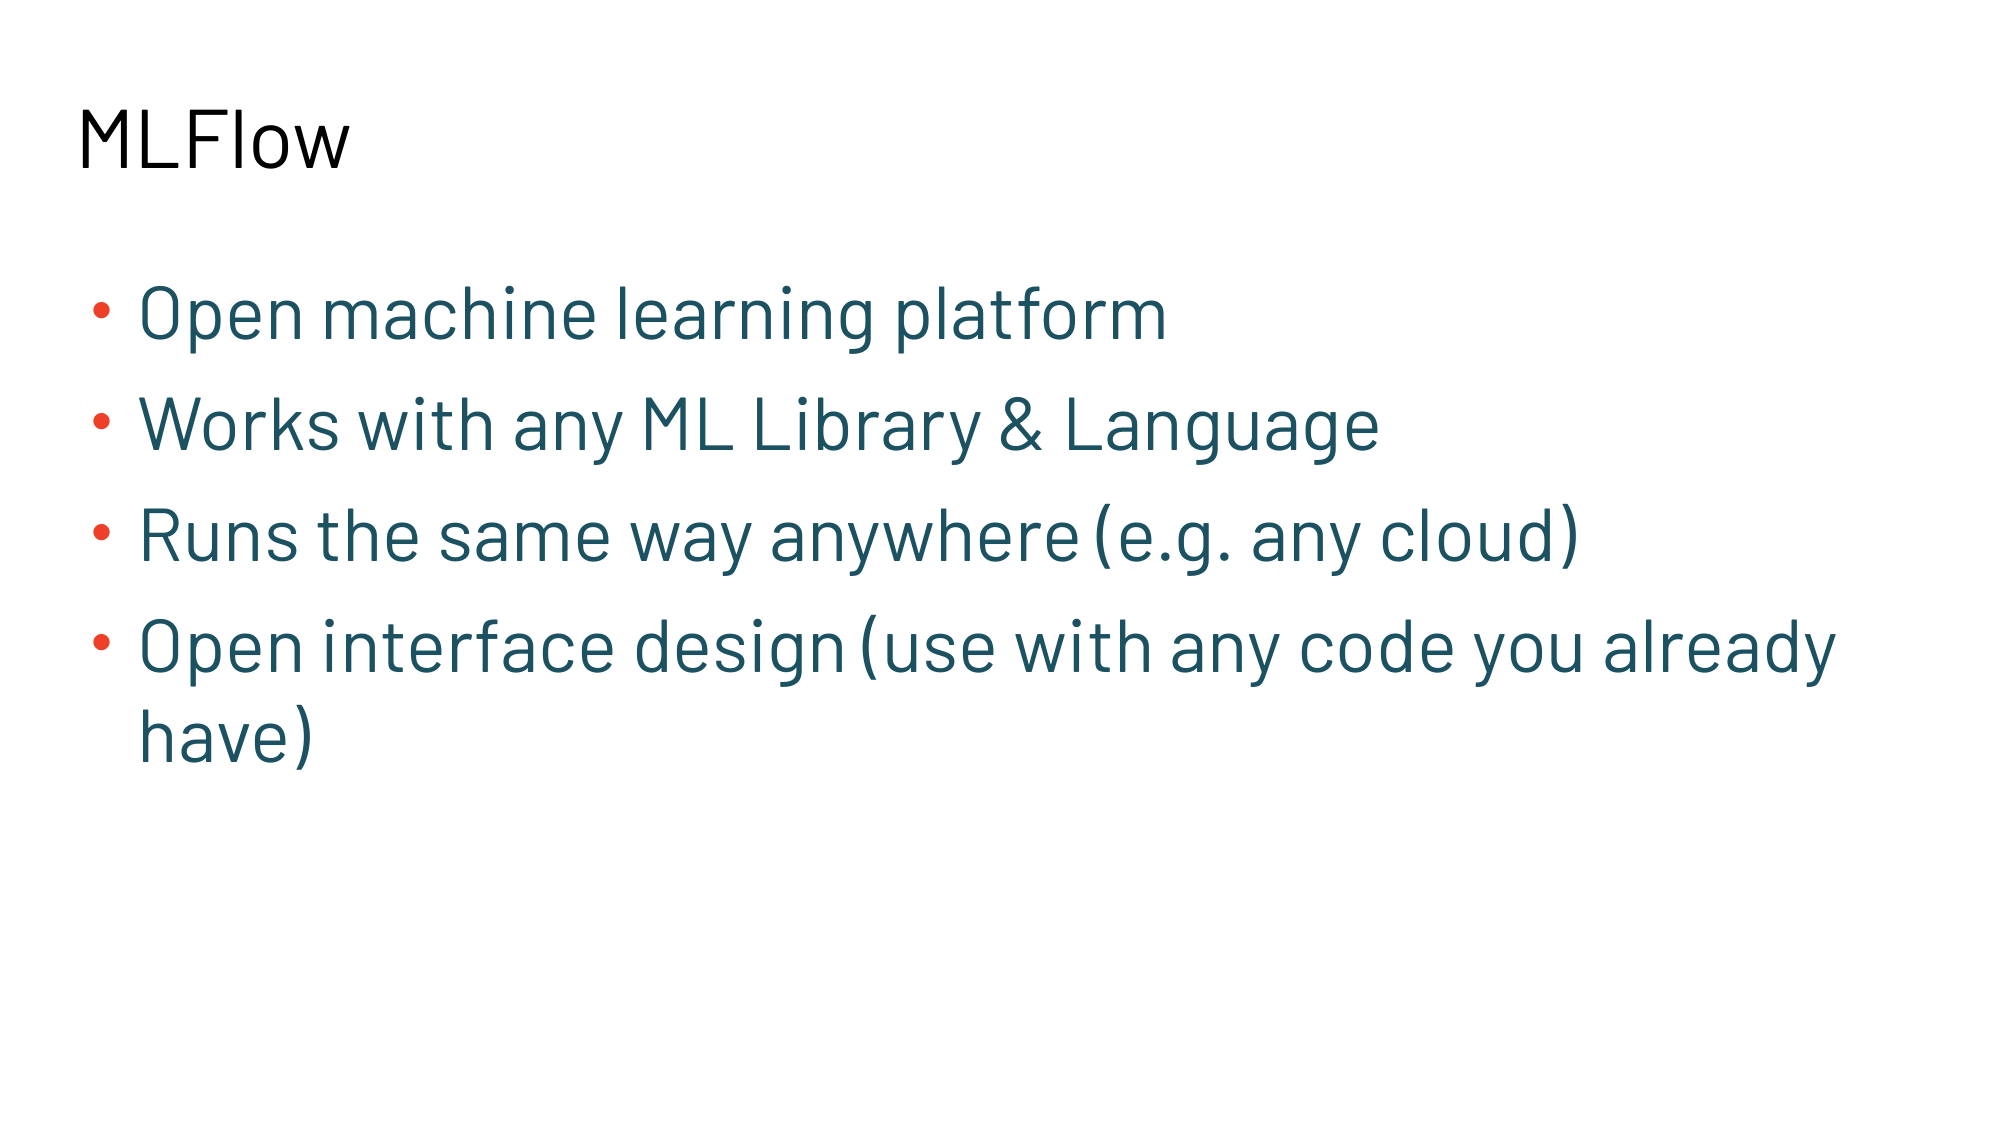

# MLFlow
Open machine learning platform
Works with any ML Library & Language
Runs the same way anywhere (e.g. any cloud)
Open interface design (use with any code you already have)